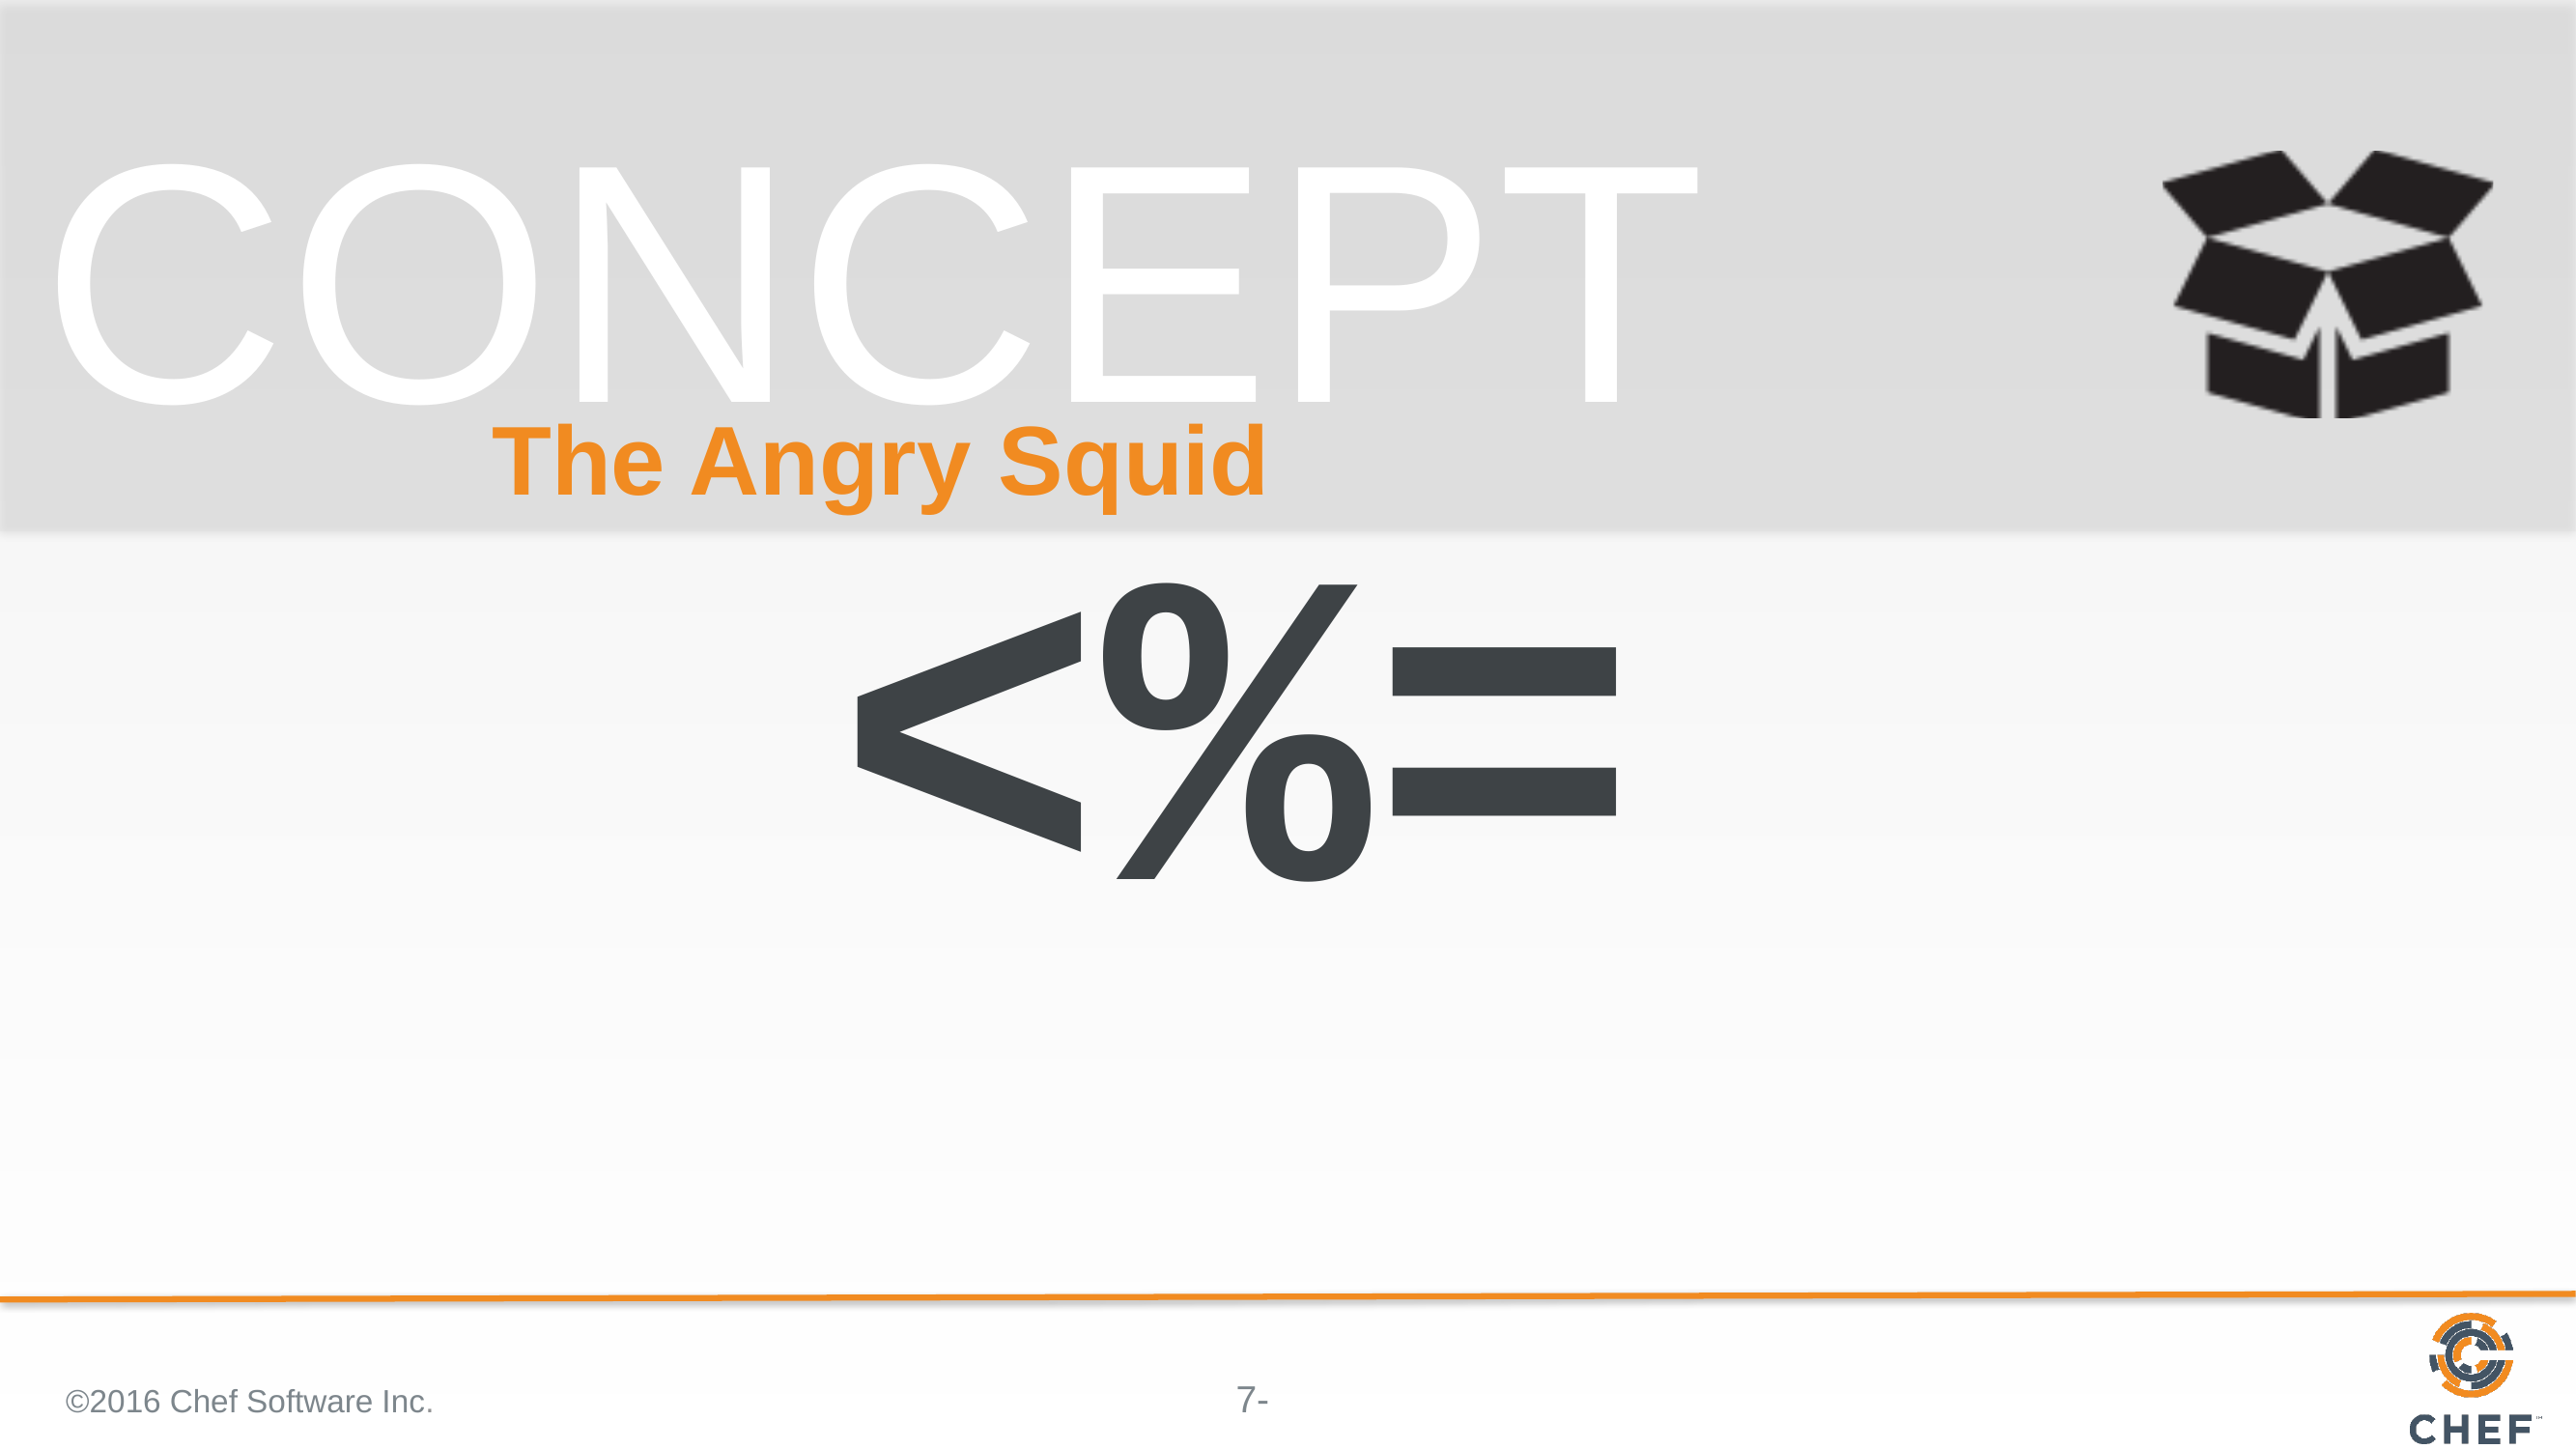

<%=
# The Angry Squid
©2016 Chef Software Inc.